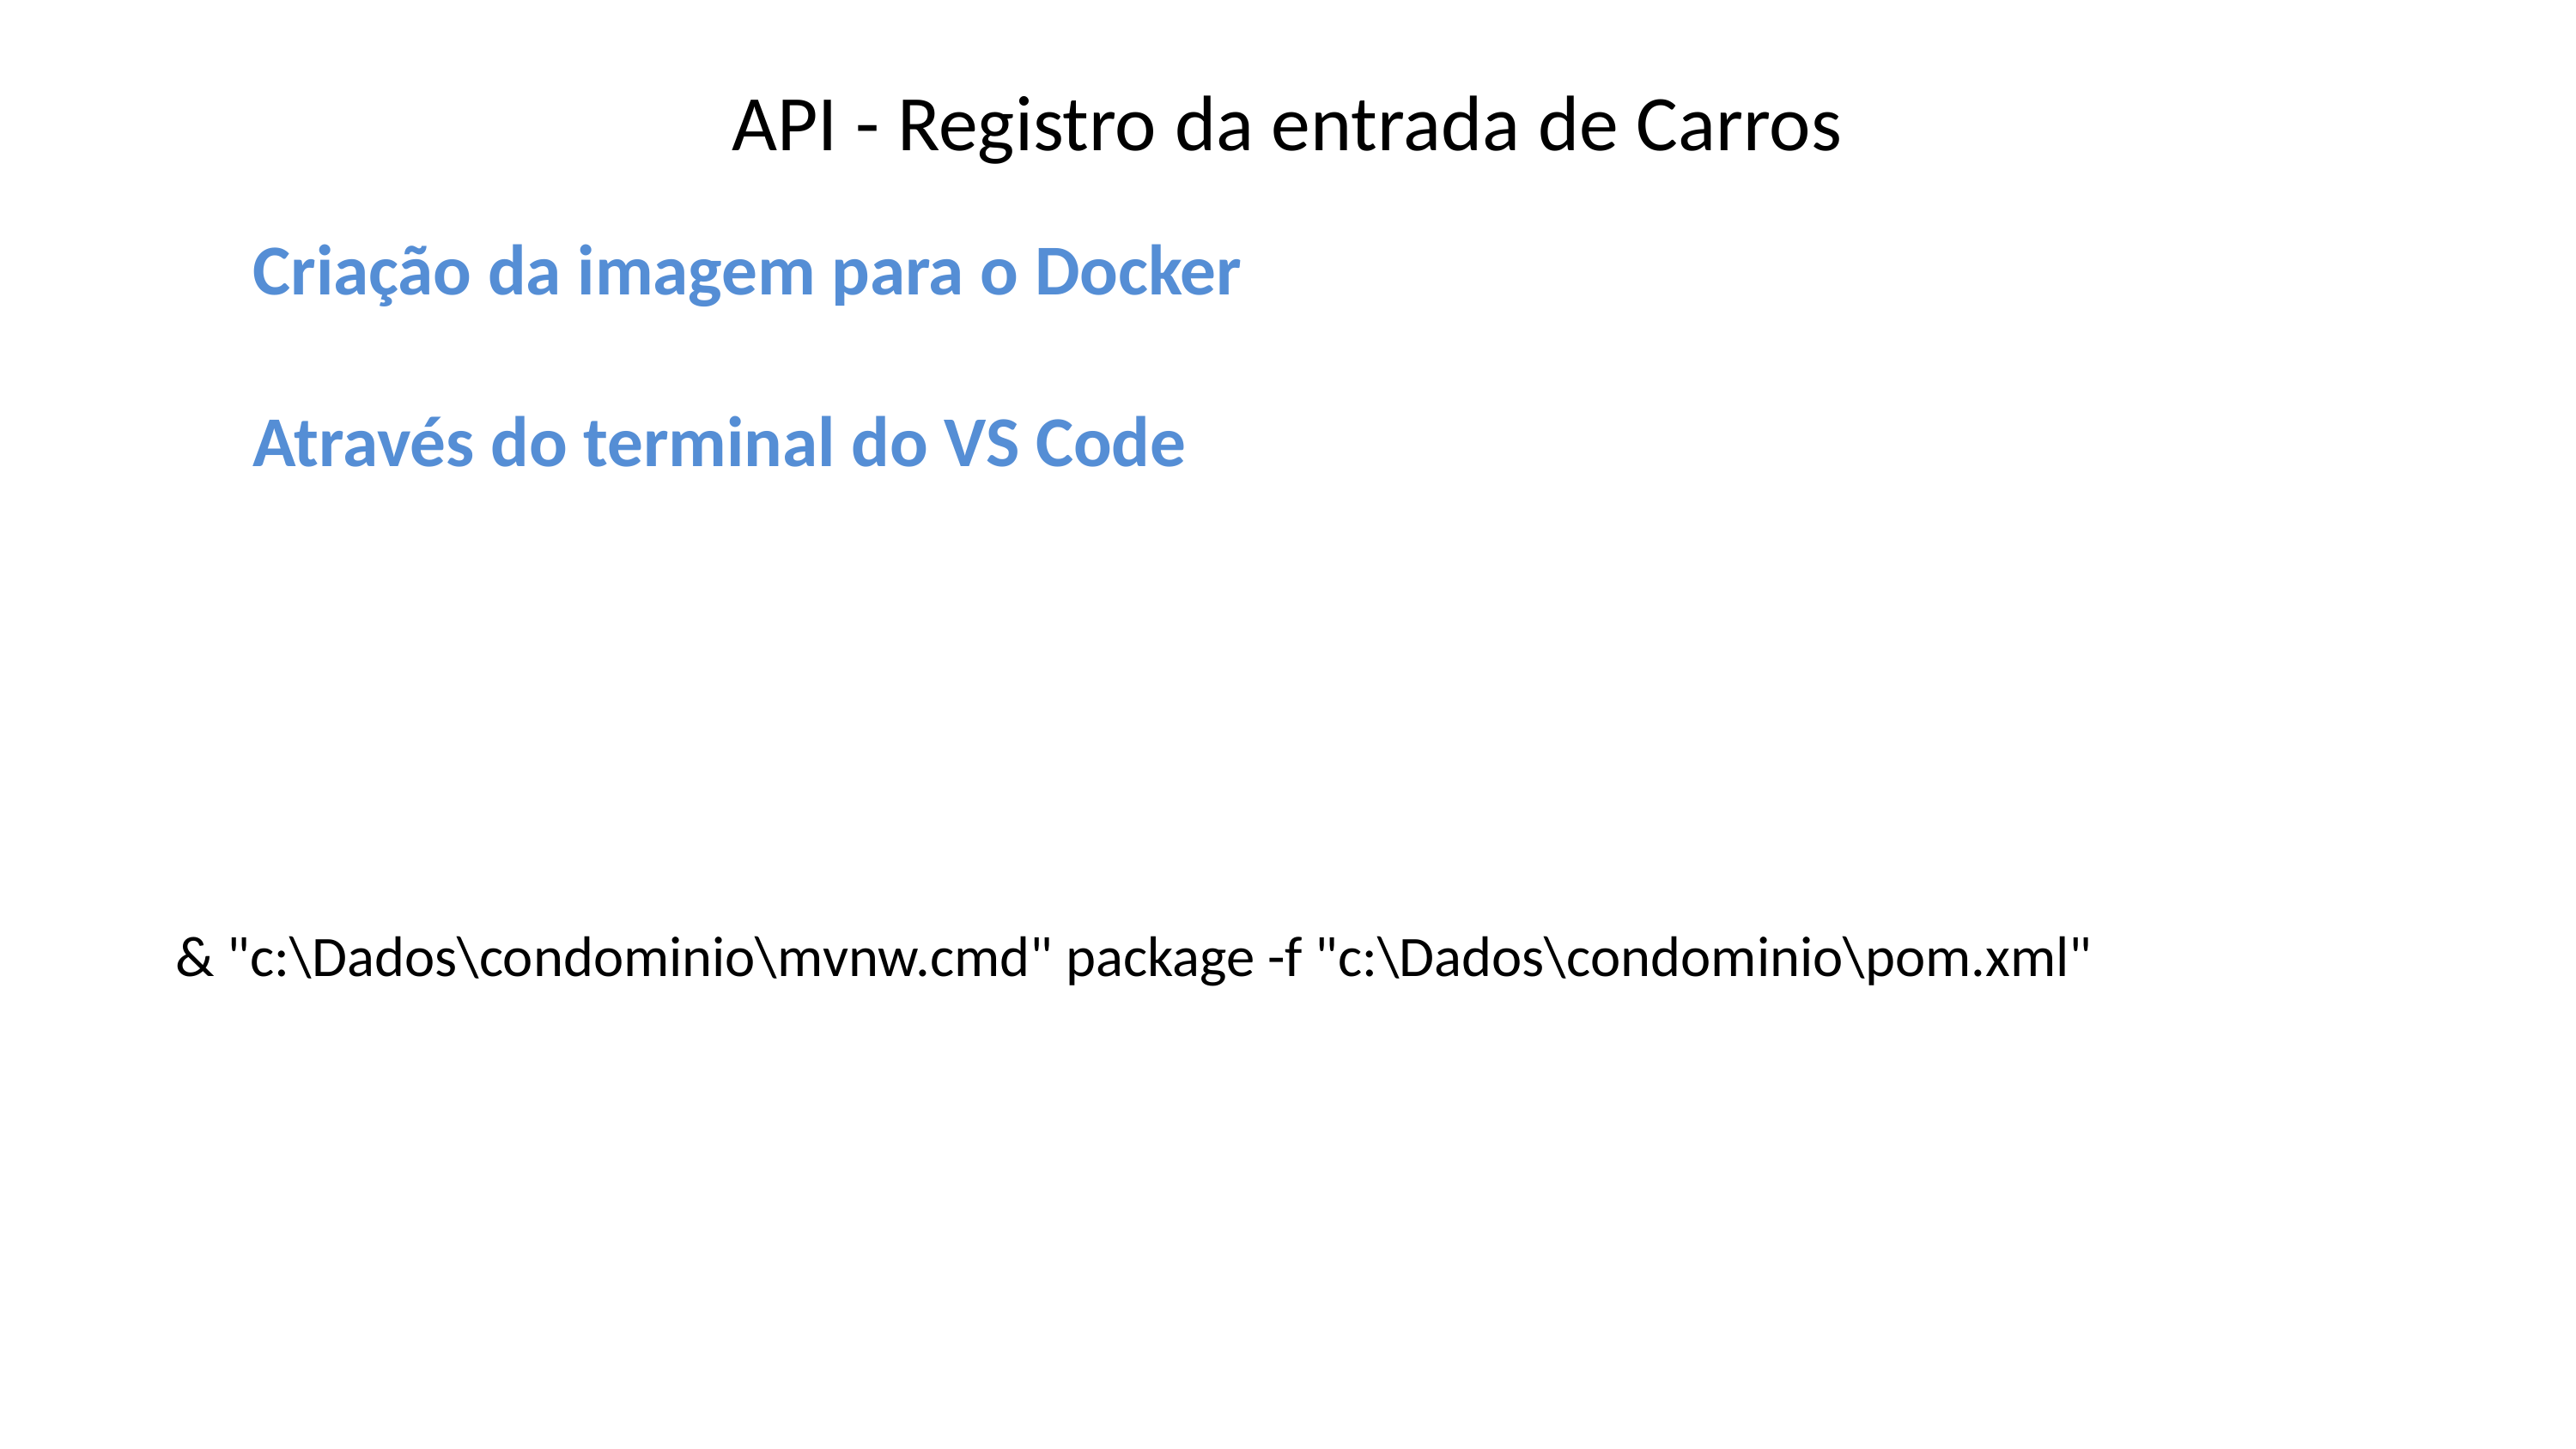

API - Registro da entrada de Carros
Criação da imagem para o Docker

Através do terminal do VS Code
& "c:\Dados\condominio\mvnw.cmd" package -f "c:\Dados\condominio\pom.xml"